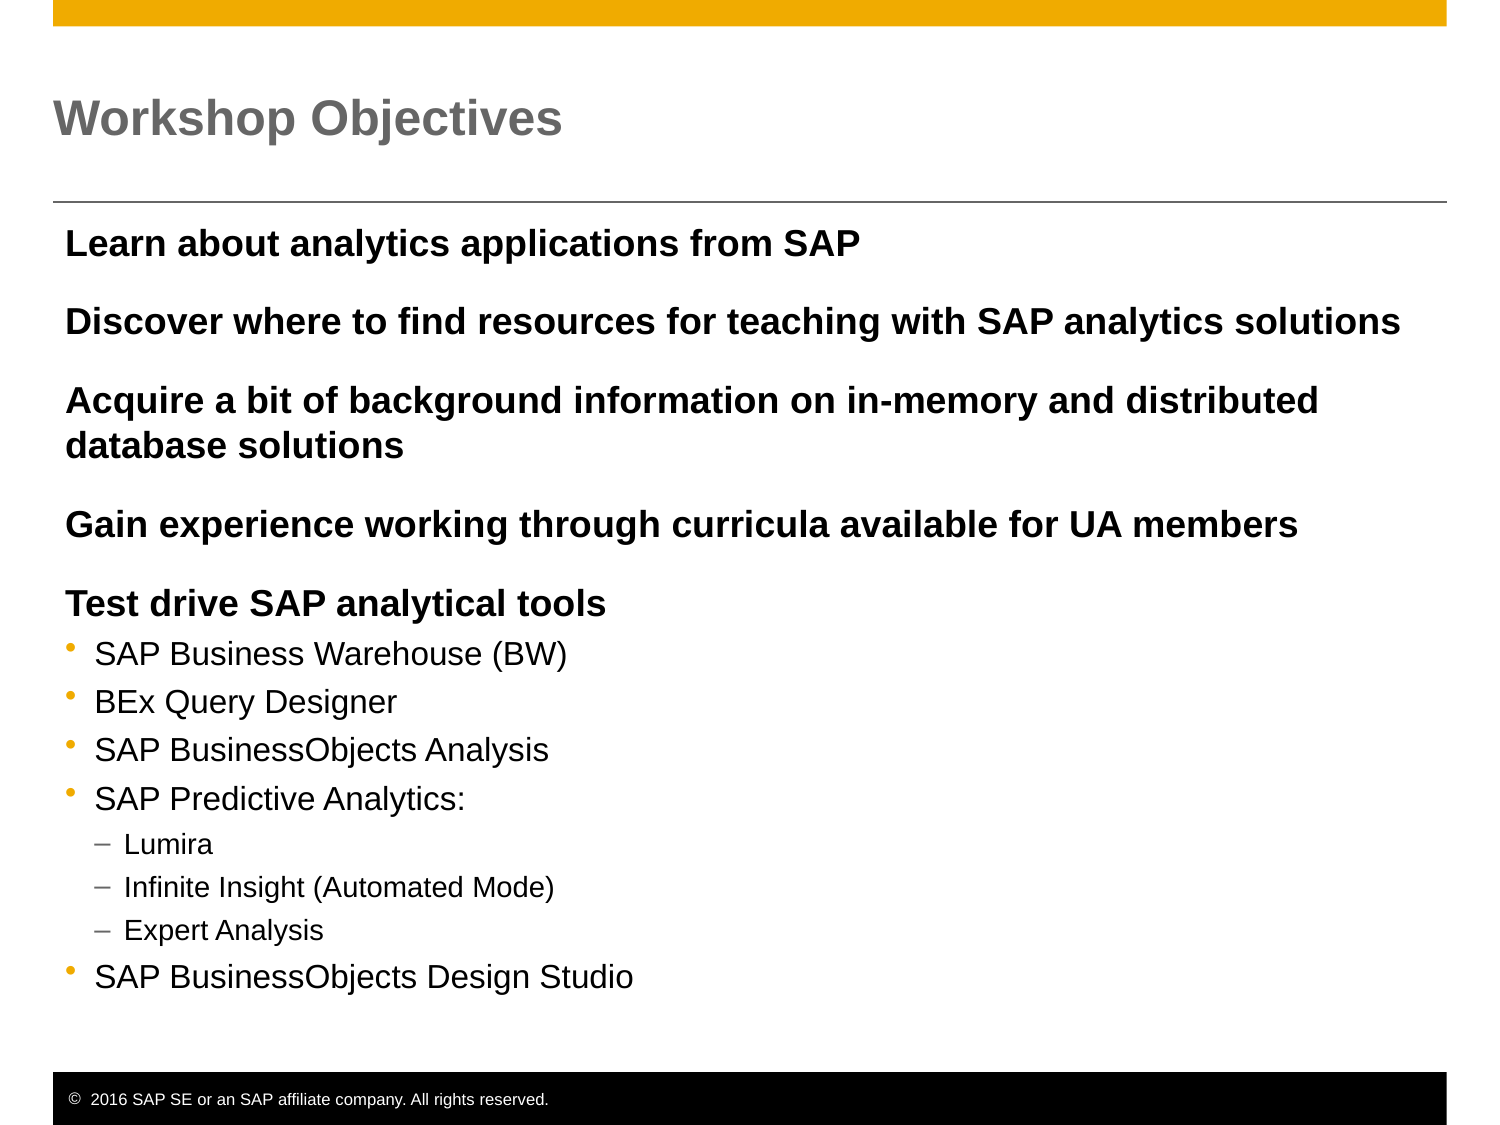

# Workshop Objectives
Learn about analytics applications from SAP
Discover where to find resources for teaching with SAP analytics solutions
Acquire a bit of background information on in-memory and distributed database solutions
Gain experience working through curricula available for UA members
Test drive SAP analytical tools
SAP Business Warehouse (BW)
BEx Query Designer
SAP BusinessObjects Analysis
SAP Predictive Analytics:
Lumira
Infinite Insight (Automated Mode)
Expert Analysis
SAP BusinessObjects Design Studio